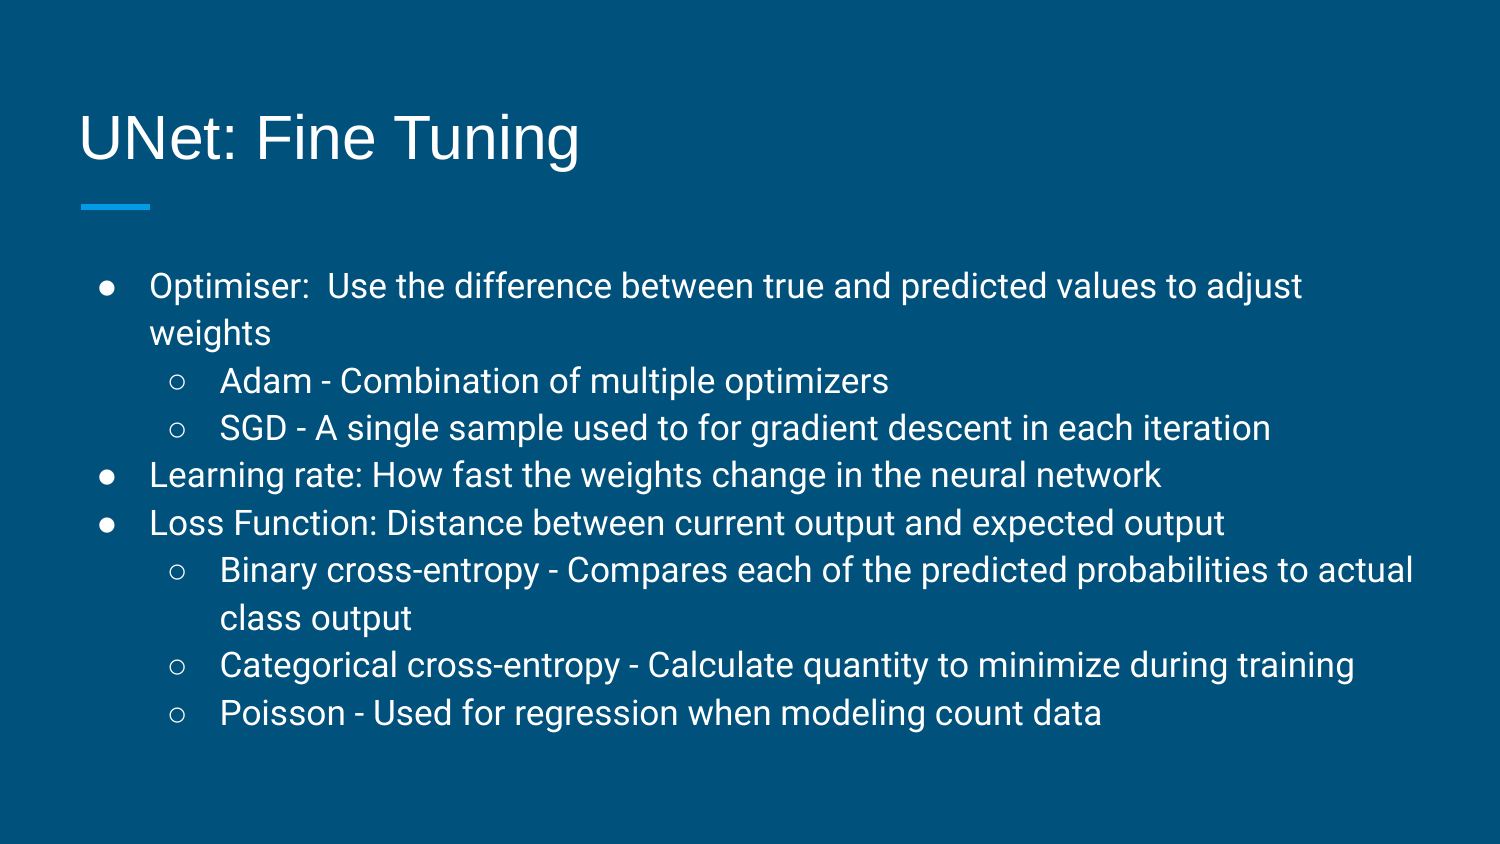

# UNet: Fine Tuning
Optimiser:  Use the difference between true and predicted values to adjust weights
Adam - Combination of multiple optimizers
SGD - A single sample used to for gradient descent in each iteration
Learning rate: How fast the weights change in the neural network
Loss Function: Distance between current output and expected output
Binary cross-entropy - Compares each of the predicted probabilities to actual class output
Categorical cross-entropy - Calculate quantity to minimize during training
Poisson - Used for regression when modeling count data